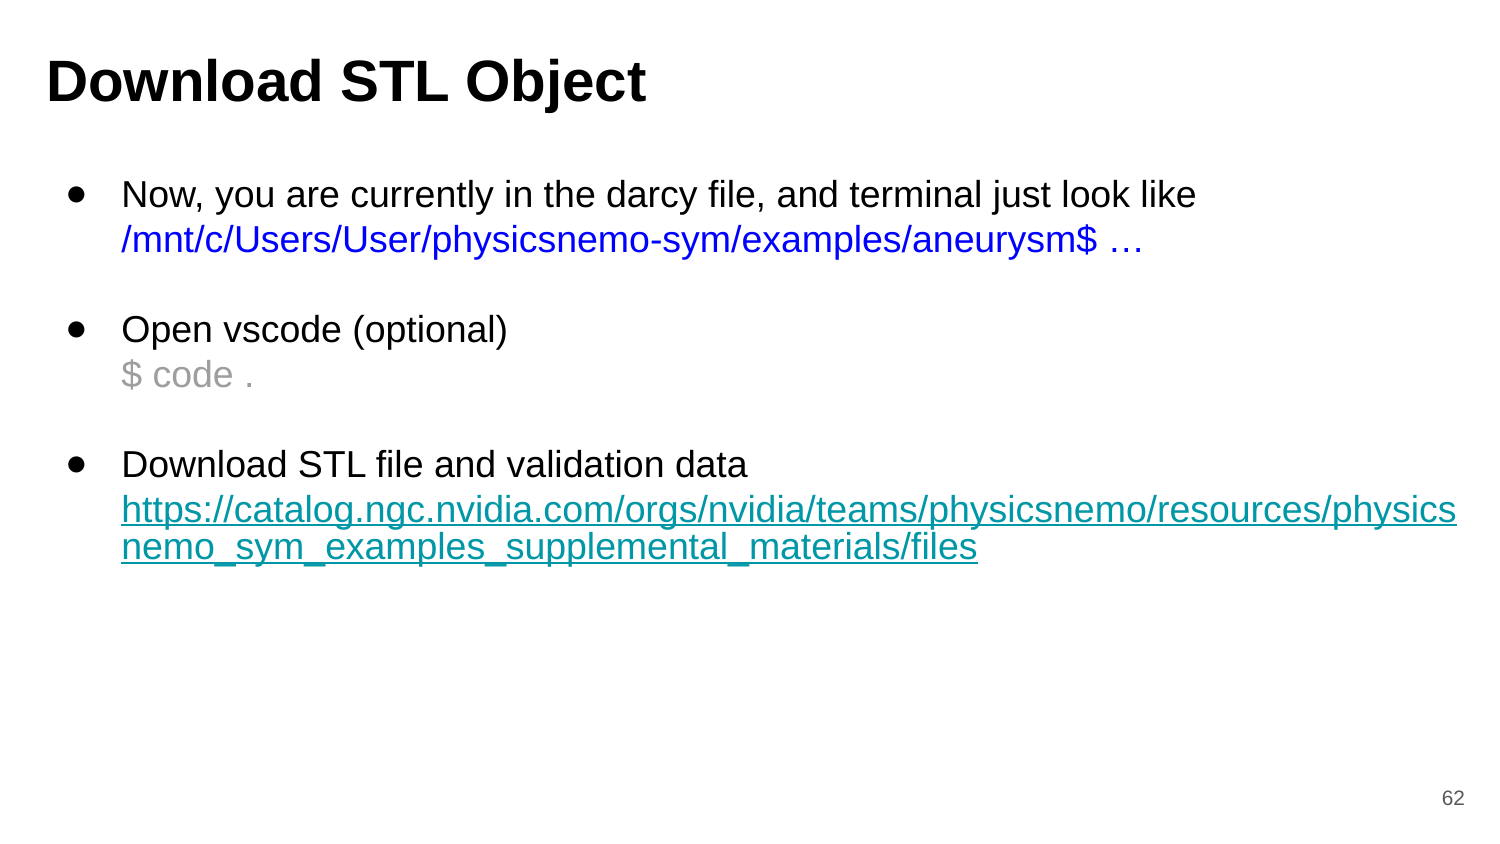

# Download STL Object
Now, you are currently in the darcy file, and terminal just look like
/mnt/c/Users/User/physicsnemo-sym/examples/aneurysm$ …

Open vscode (optional)
$ code .

Download STL file and validation data
https://catalog.ngc.nvidia.com/orgs/nvidia/teams/physicsnemo/resources/physicsnemo_sym_examples_supplemental_materials/files
62